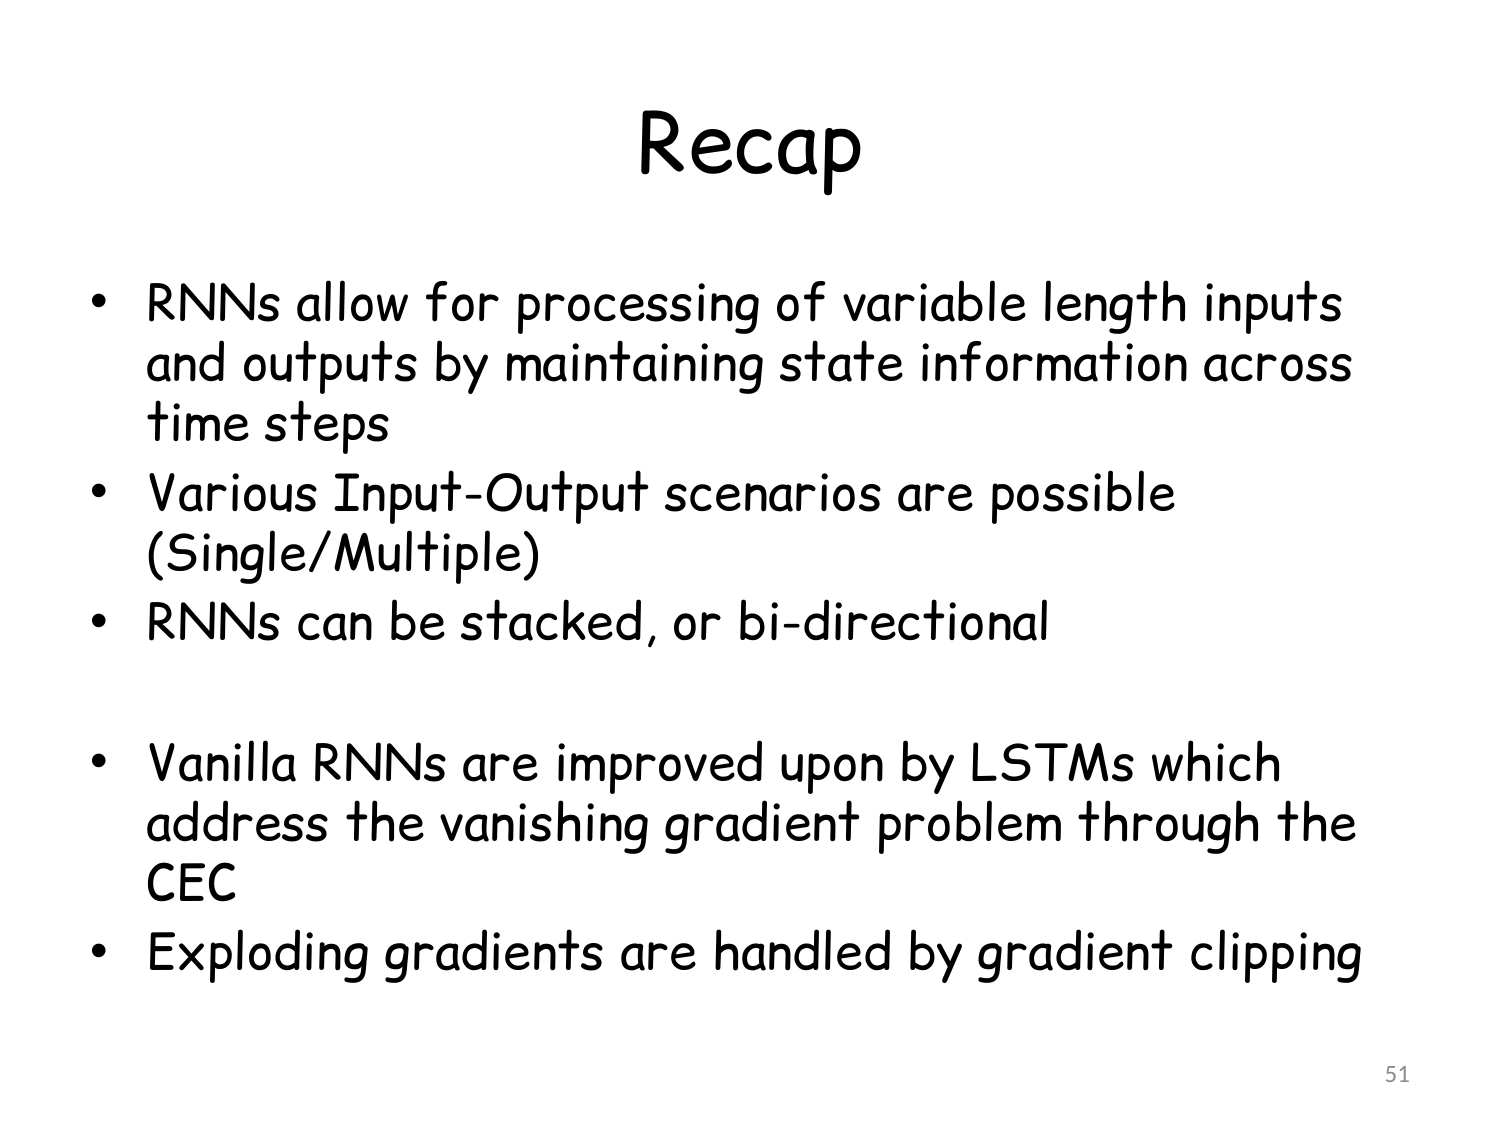

# Recap
RNNs allow for processing of variable length inputs and outputs by maintaining state information across time steps
Various Input-Output scenarios are possible
(Single/Multiple)
RNNs can be stacked, or bi-directional

Vanilla RNNs are improved upon by LSTMs which address the vanishing gradient problem through the CEC
Exploding gradients are handled by gradient clipping

51